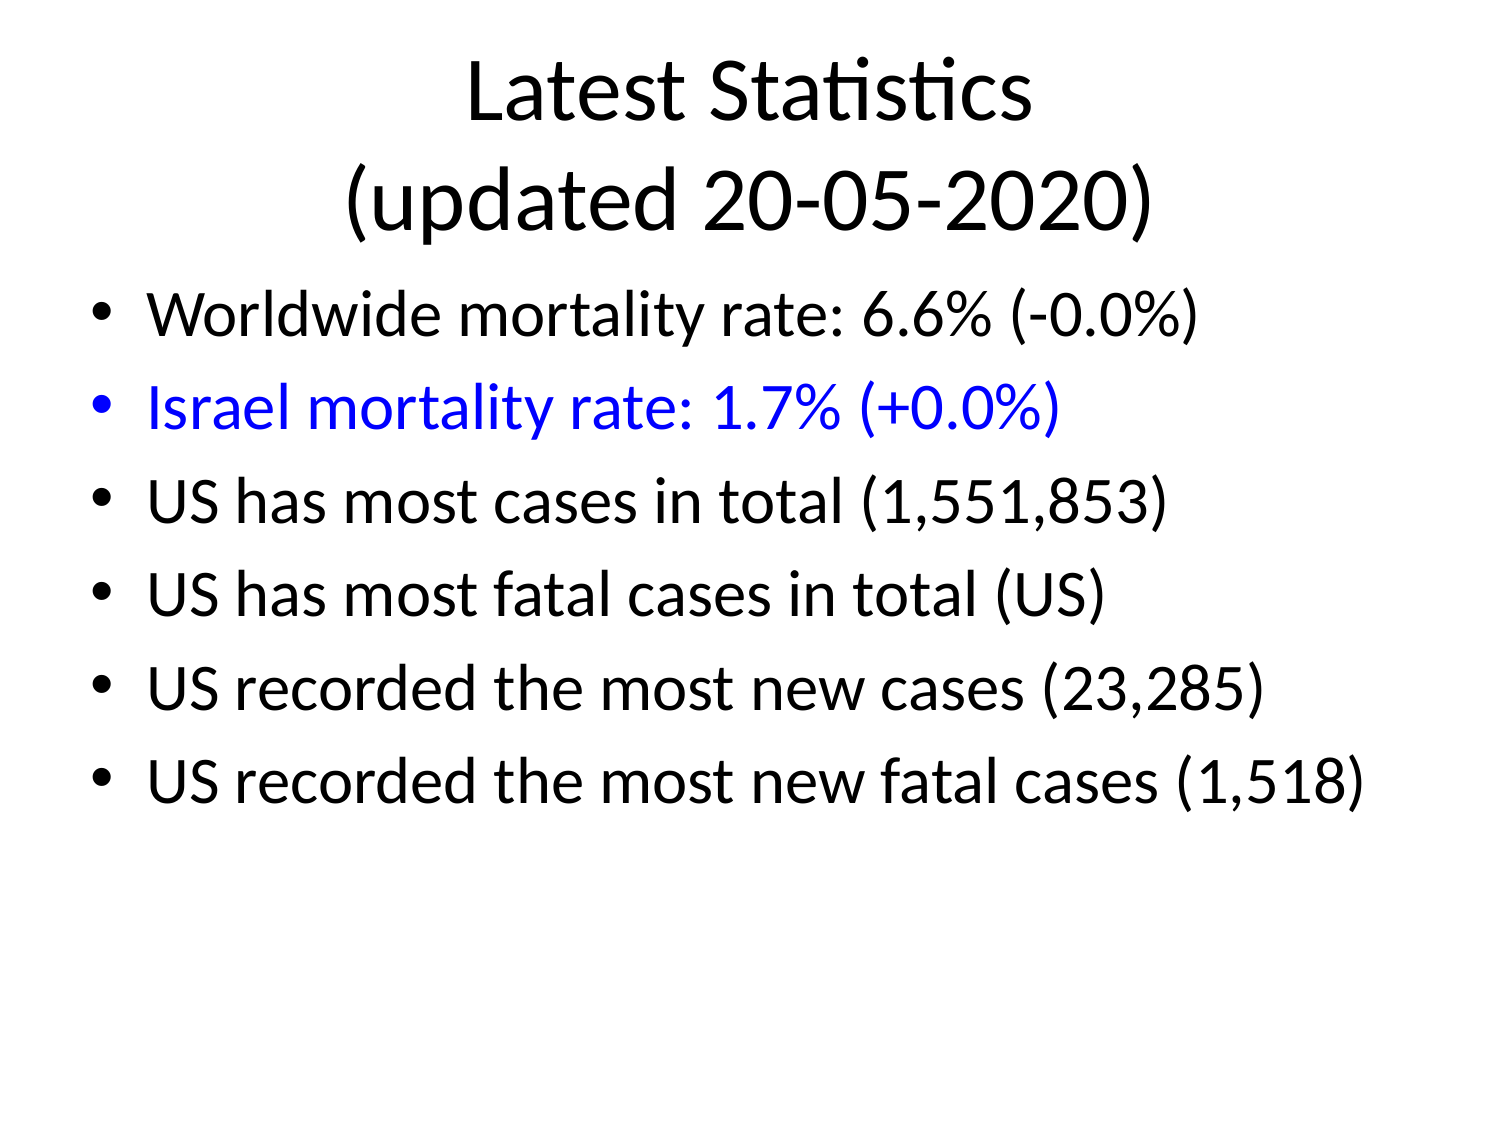

# Latest Statistics
(updated 20-05-2020)
Worldwide mortality rate: 6.6% (-0.0%)
Israel mortality rate: 1.7% (+0.0%)
US has most cases in total (1,551,853)
US has most fatal cases in total (US)
US recorded the most new cases (23,285)
US recorded the most new fatal cases (1,518)